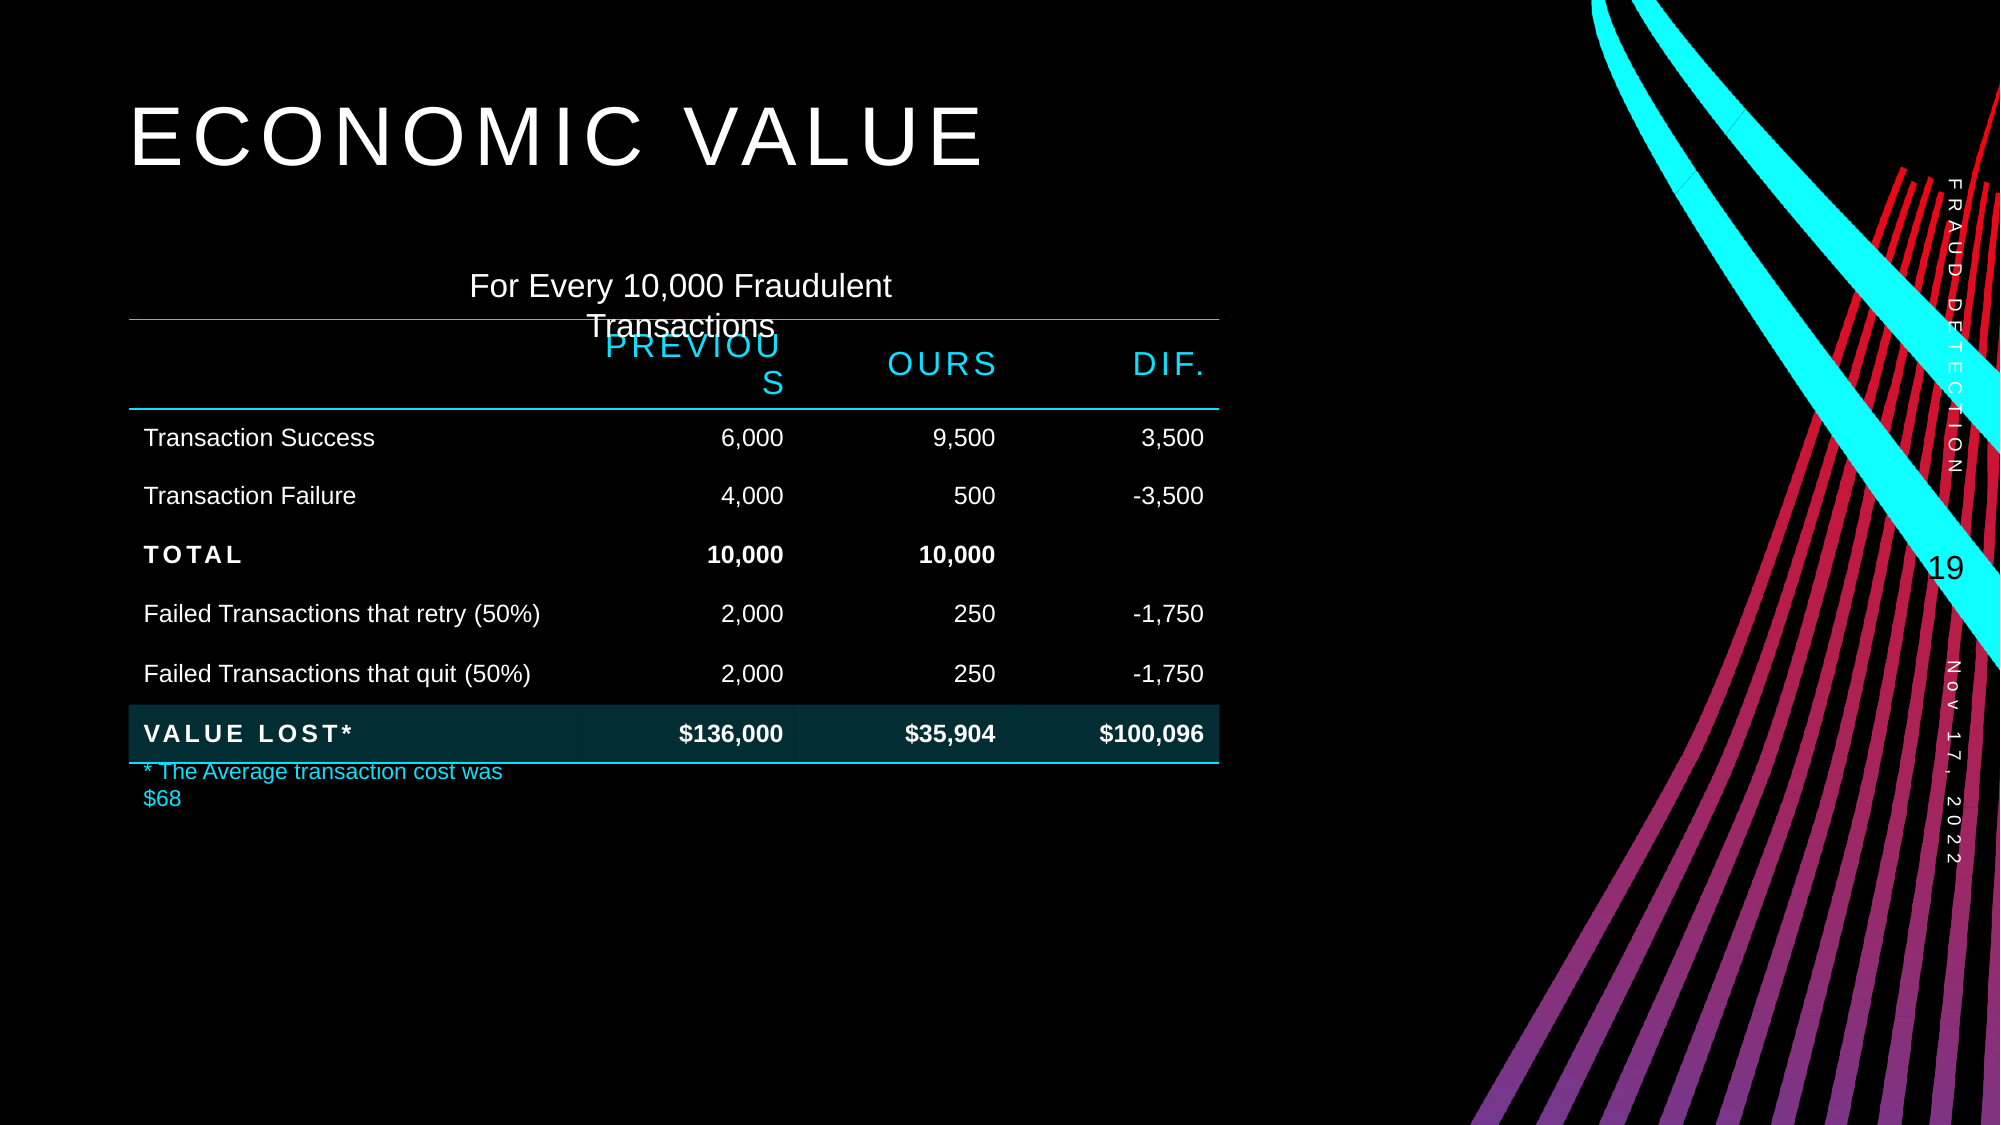

# Economic Value
Fraud detection
For Every 10,000 Fraudulent Transactions
|  | Previous | OURs | Dif. |
| --- | --- | --- | --- |
| Transaction Success | 6,000 | 9,500​ | 3,500​ |
| Transaction Failure | 4,000 | 500​ | -3,500 |
| total | 10,000​ | 10,000 |  |
| Failed Transactions that retry​ (50%) | 2,000​ | 250​ | -1,750​ |
| Failed Transactions that quit​ (50%) | 2,000 | 250​ | -1,750​ |
| Value Lost\* | $136,000​ | $35,904​ | $100,096​ |
19
* The Average transaction cost was $68
Nov 17, 2022